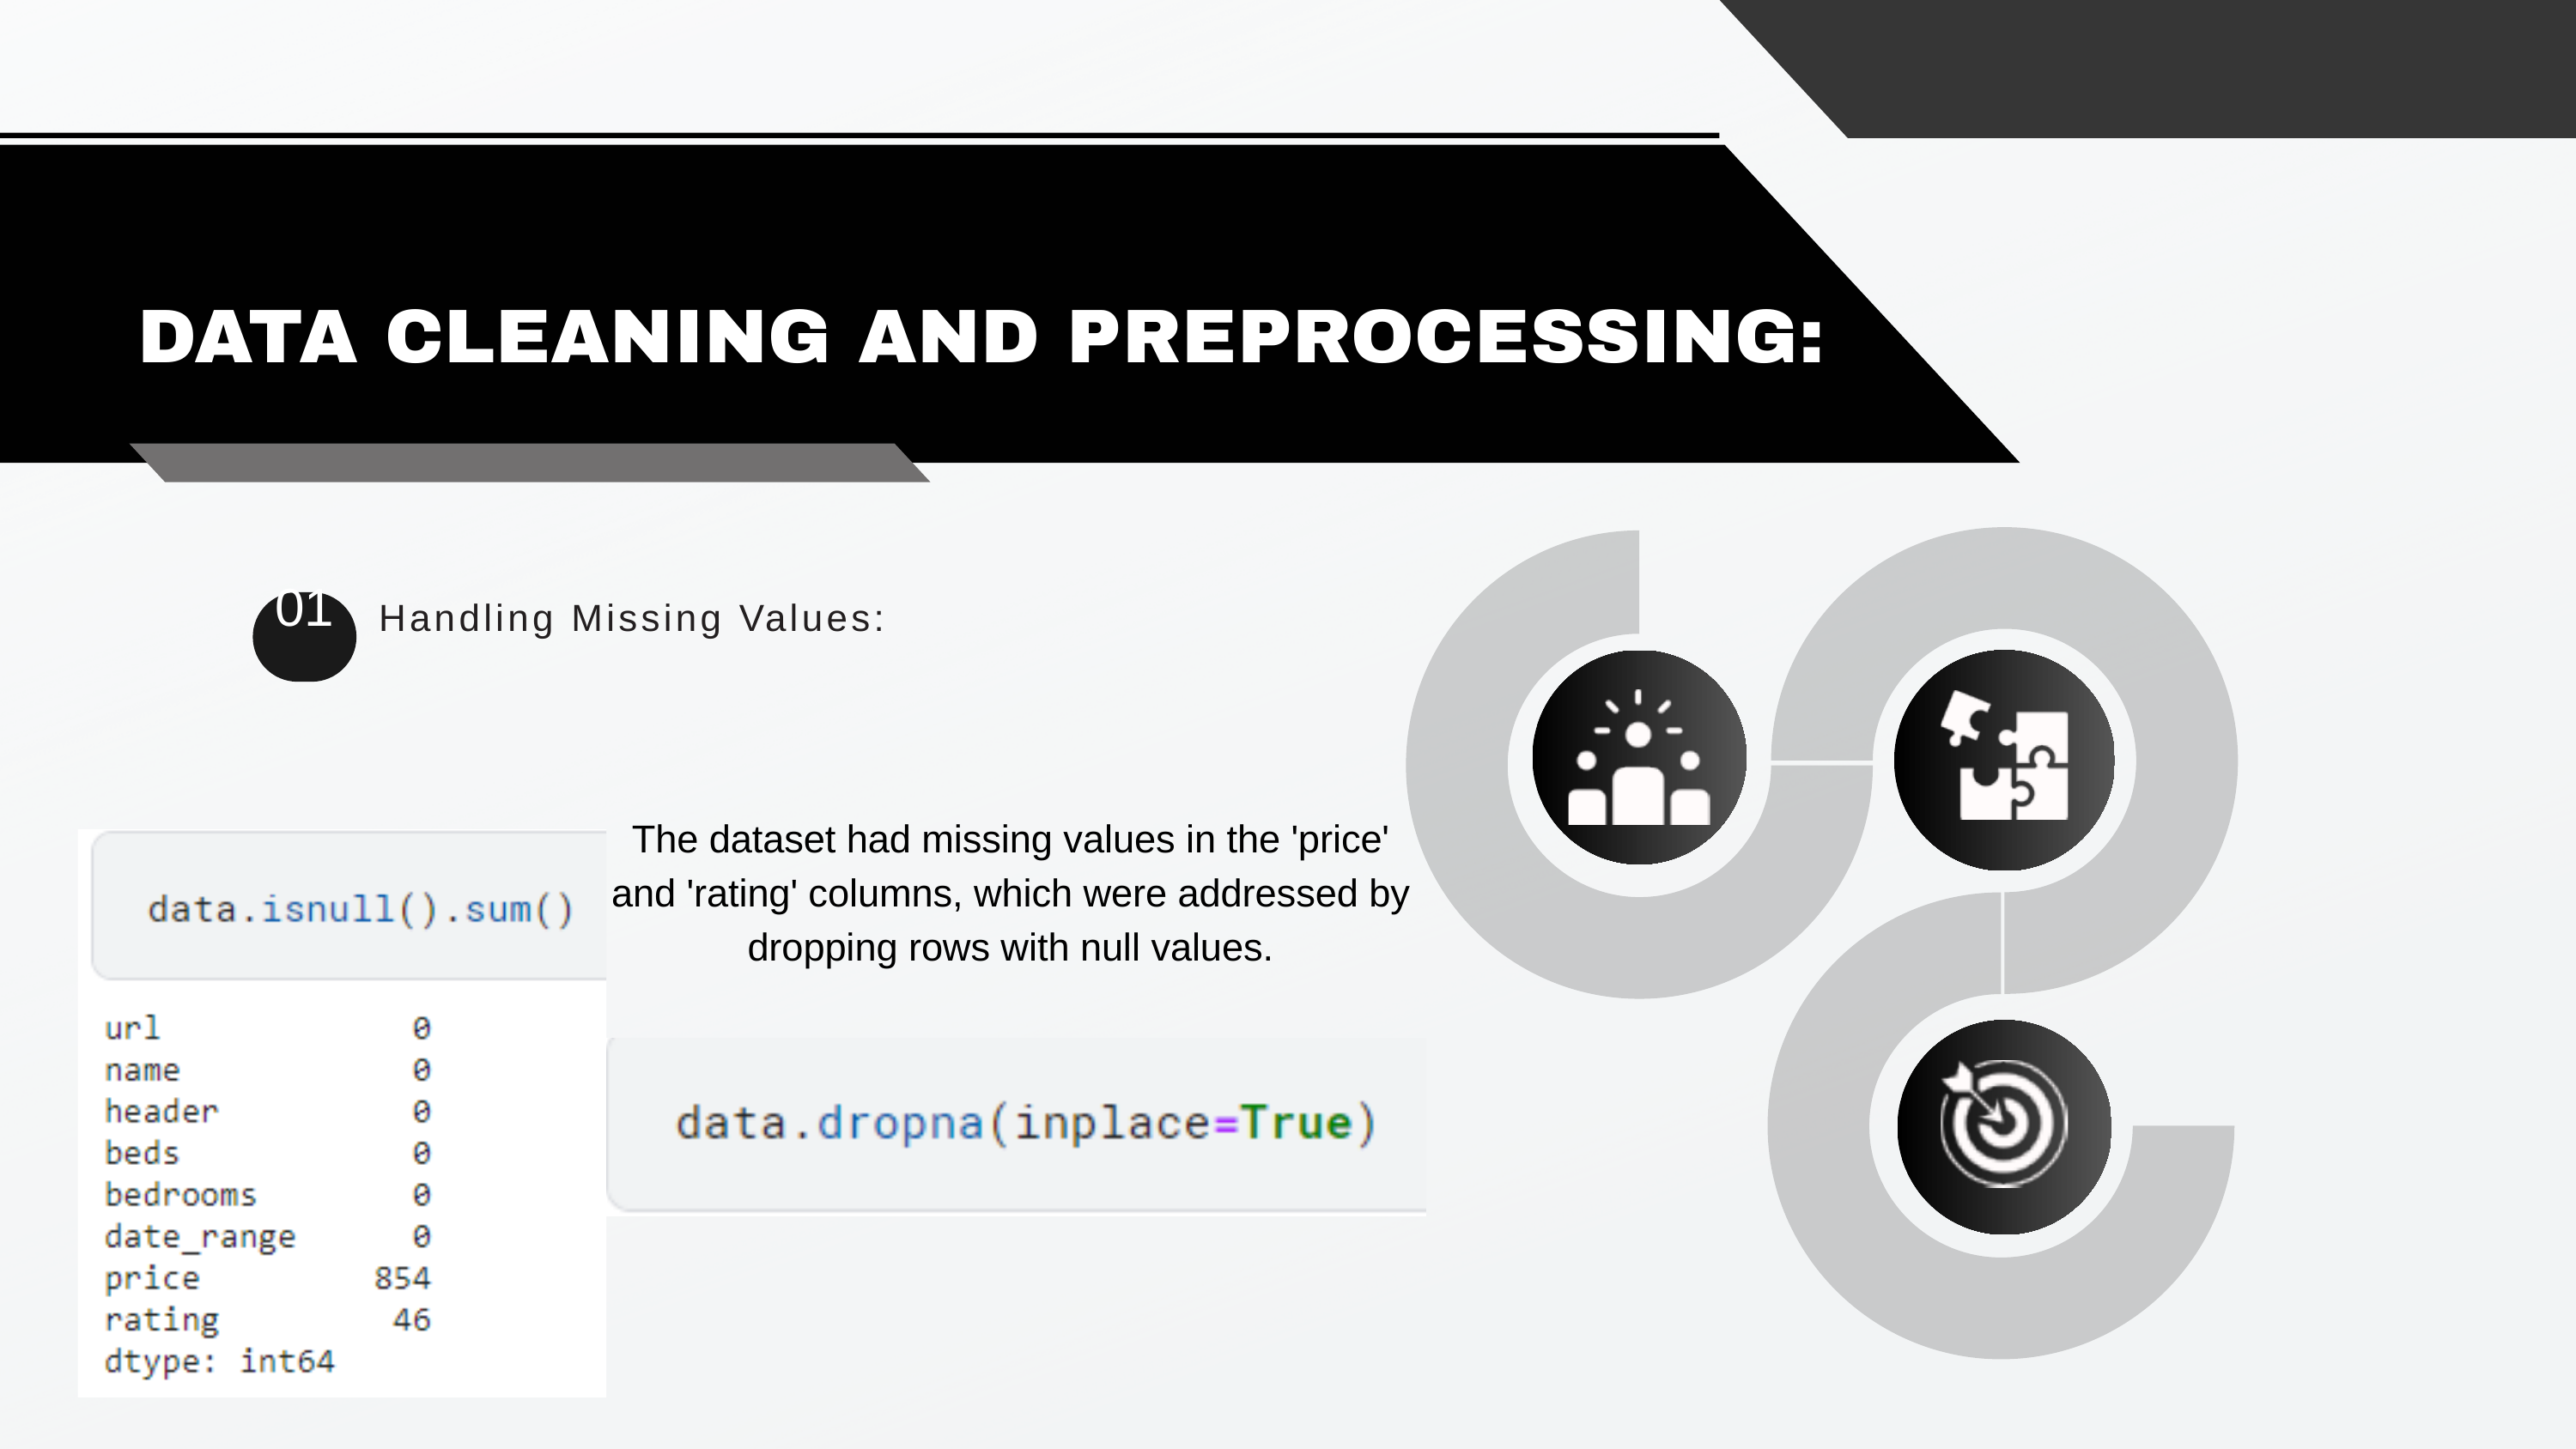

DATA CLEANING AND PREPROCESSING:

Handling Missing Values:

01

The dataset had missing values in the 'price' and 'rating' columns, which were addressed by dropping rows with null values.